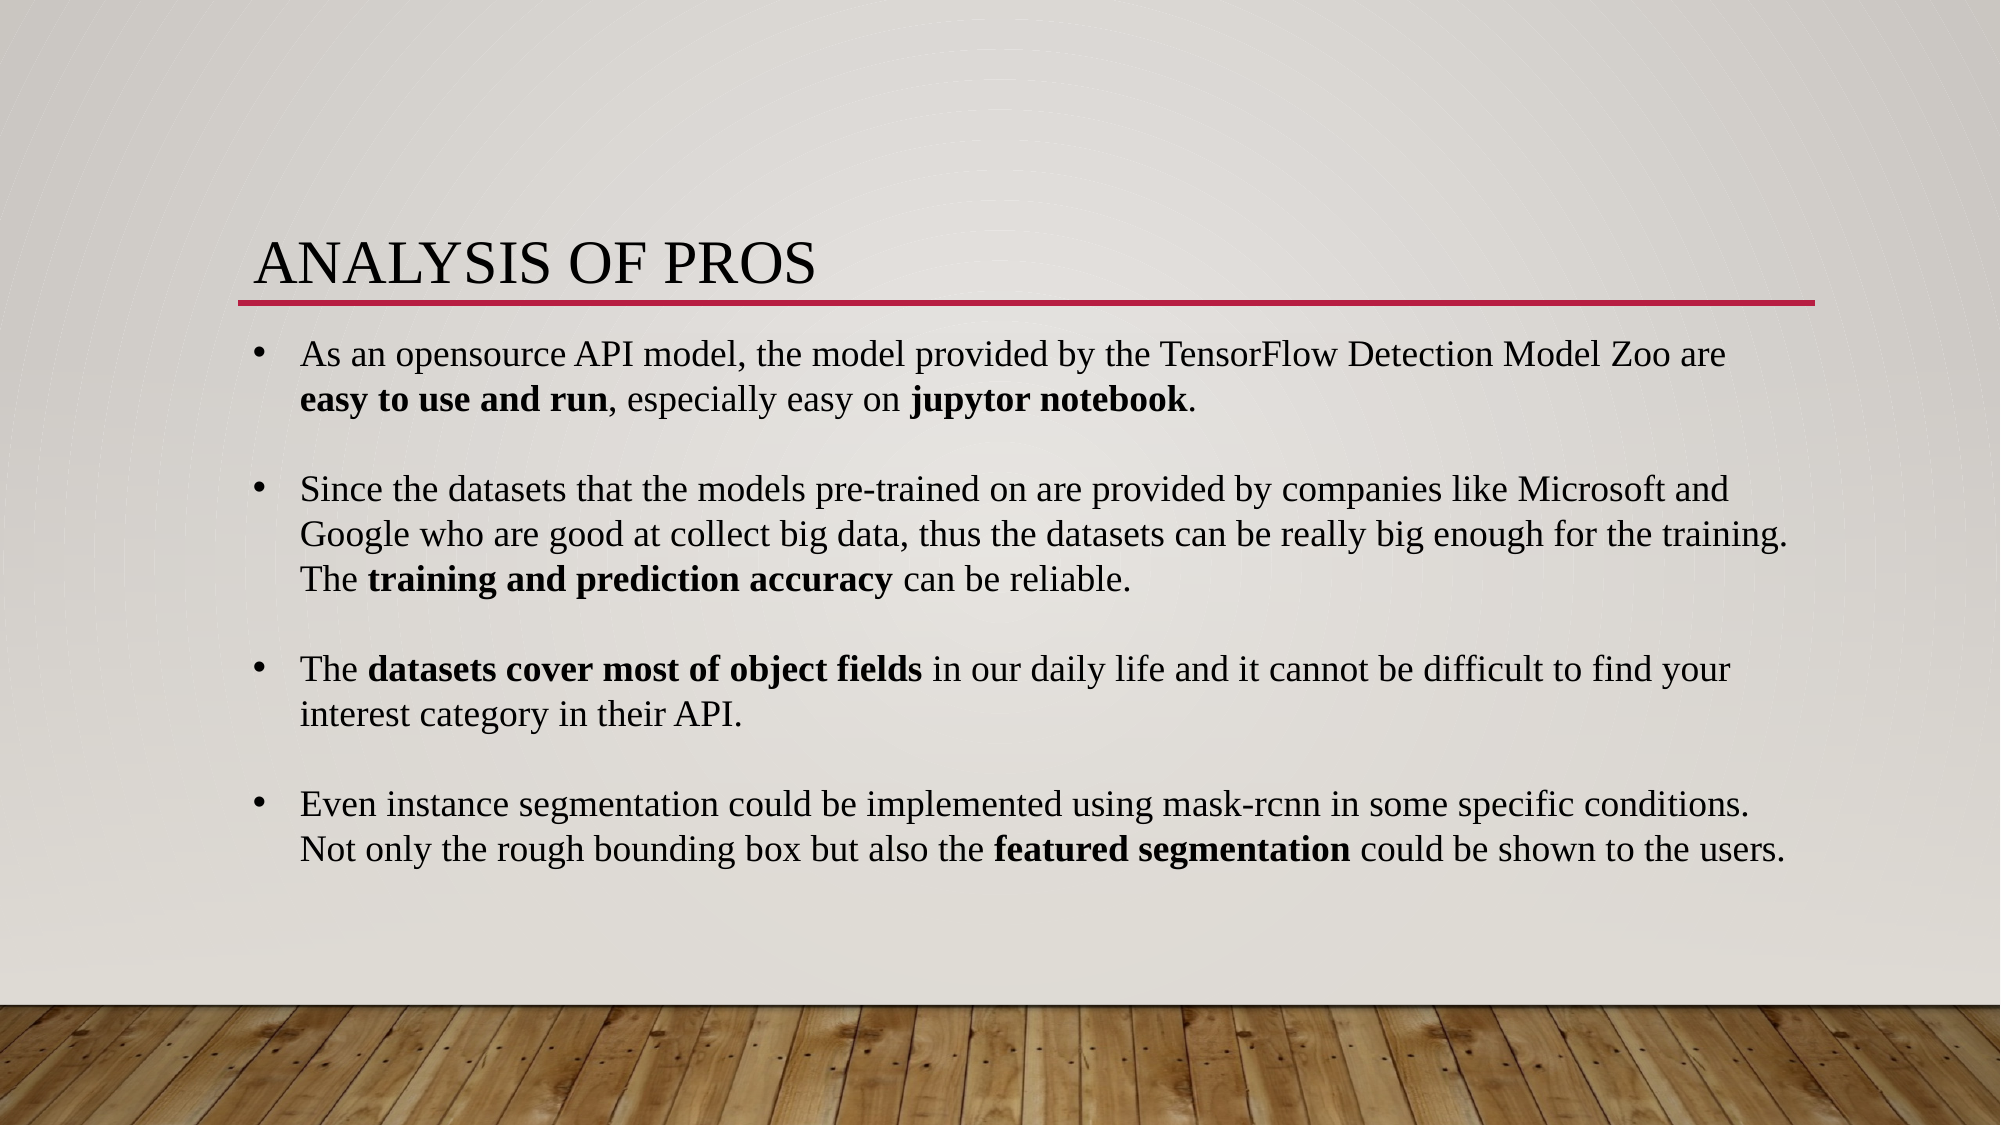

# analysis of Pros
As an opensource API model, the model provided by the TensorFlow Detection Model Zoo are easy to use and run, especially easy on jupytor notebook.

Since the datasets that the models pre-trained on are provided by companies like Microsoft and Google who are good at collect big data, thus the datasets can be really big enough for the training. The training and prediction accuracy can be reliable.

The datasets cover most of object fields in our daily life and it cannot be difficult to find your interest category in their API.

Even instance segmentation could be implemented using mask-rcnn in some specific conditions. Not only the rough bounding box but also the featured segmentation could be shown to the users.